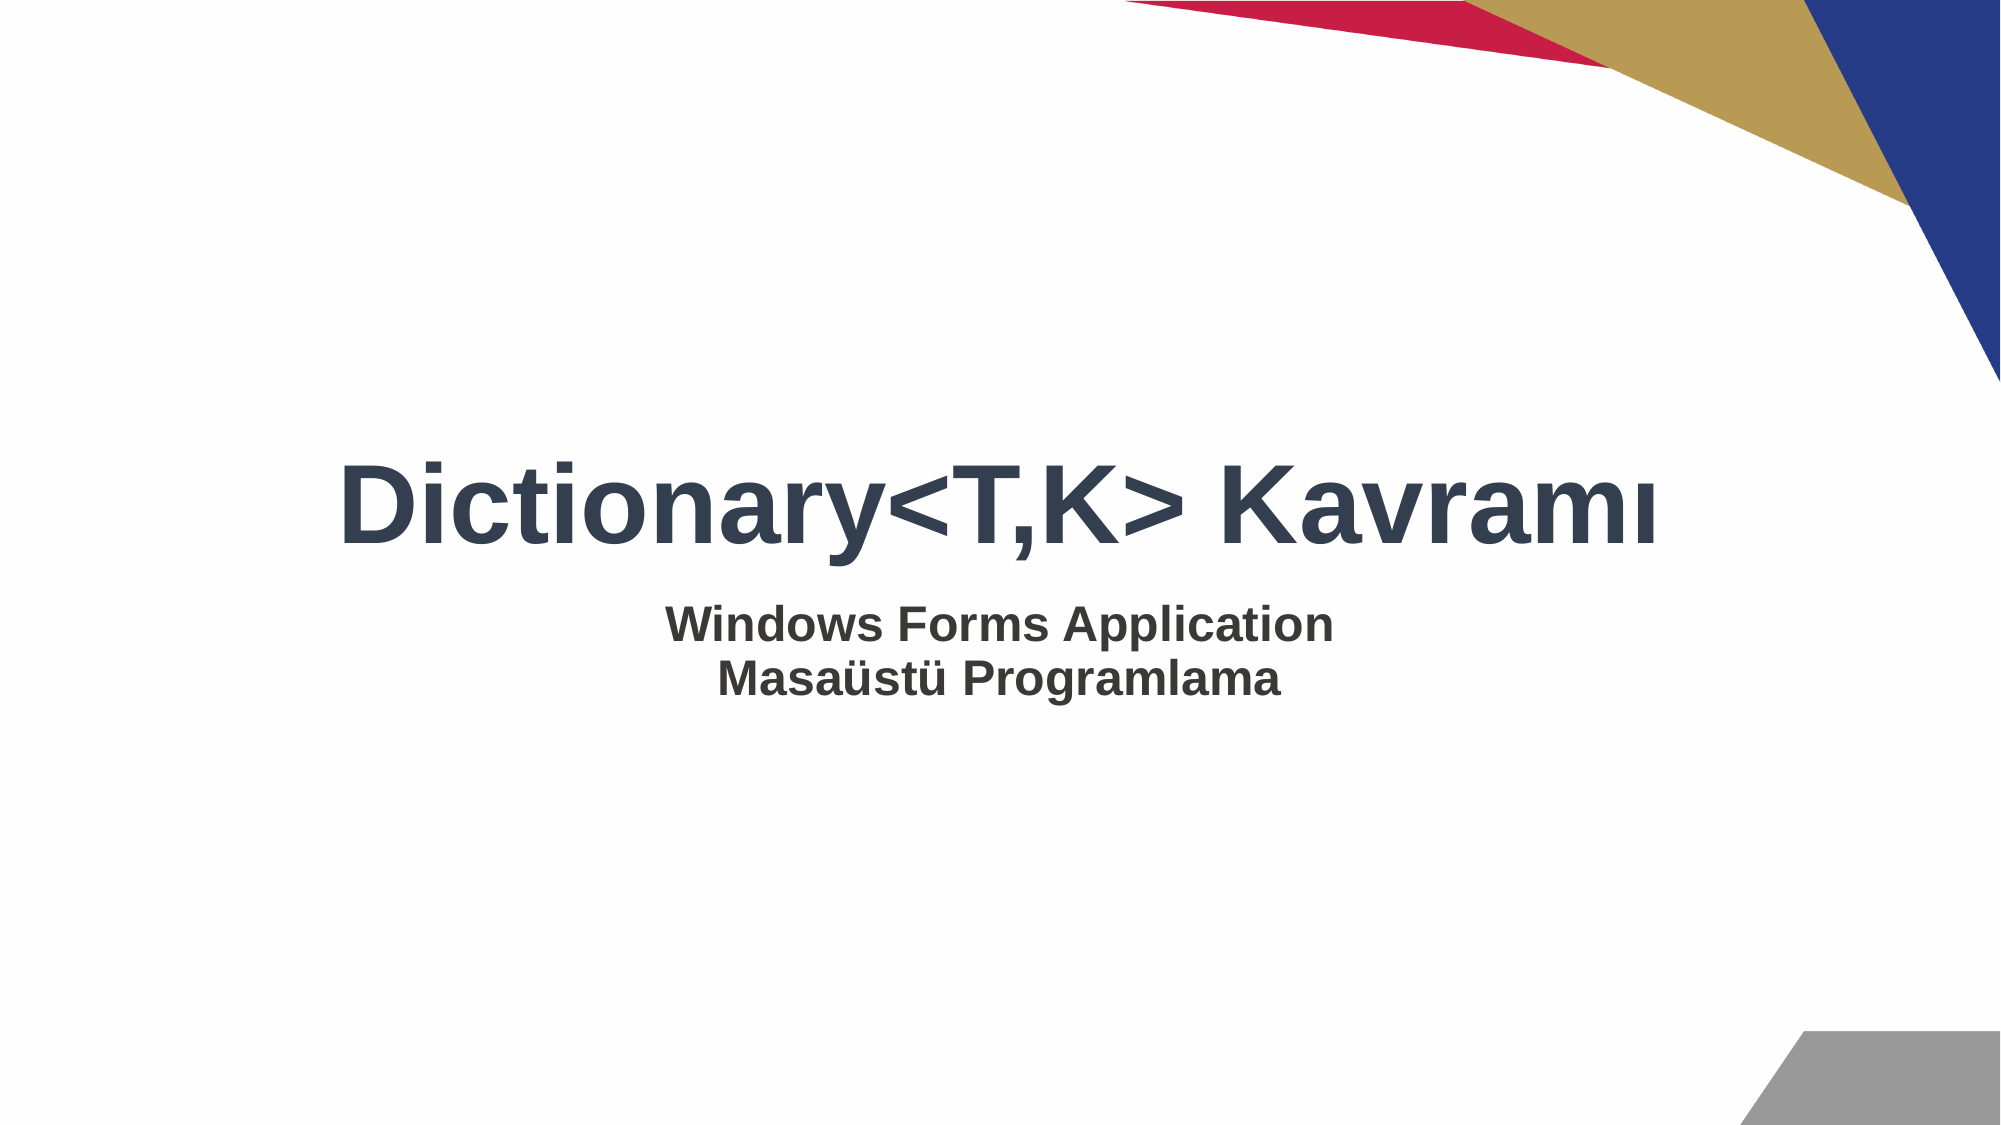

# Dictionary<T,K> Kavramı
Windows Forms Application
Masaüstü Programlama